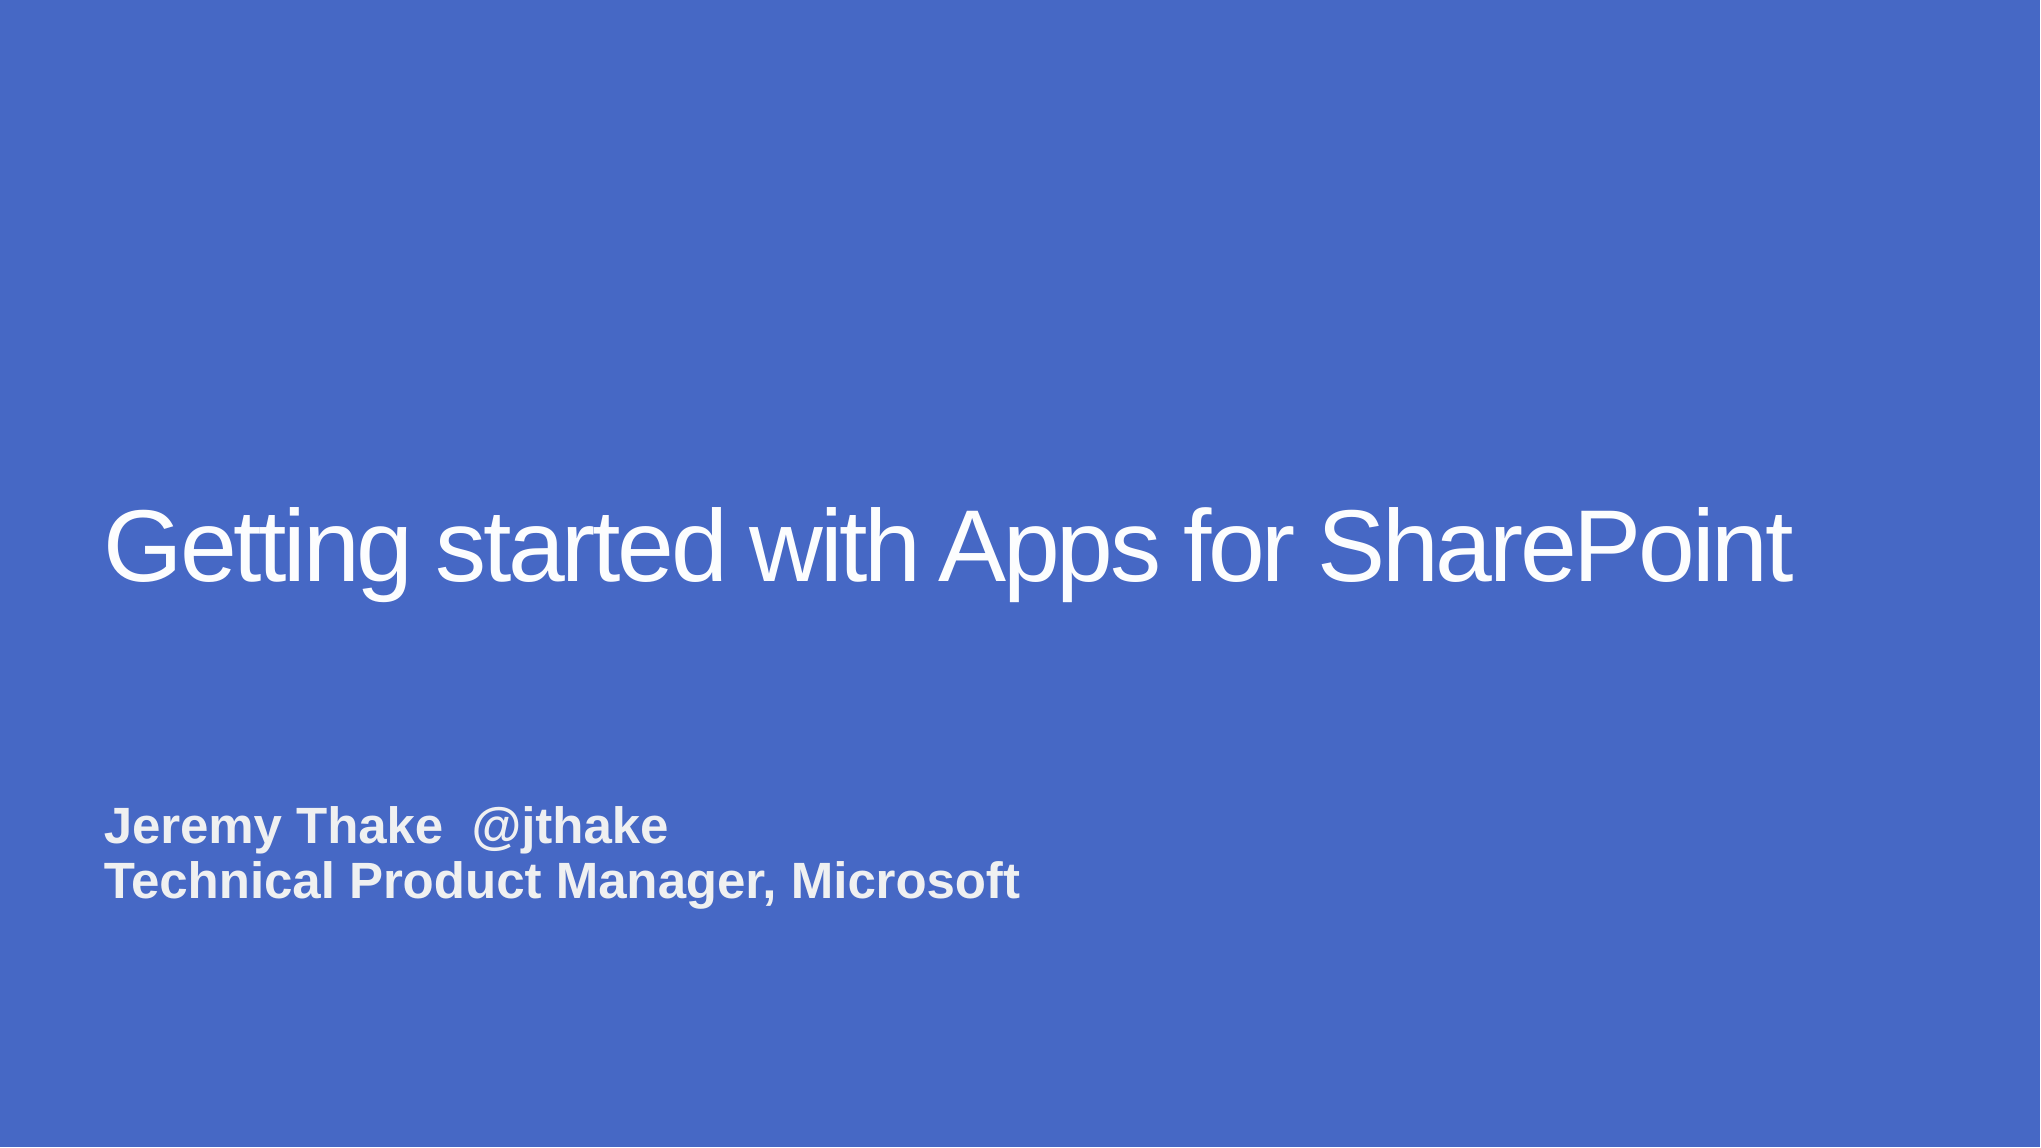

# Getting started with Apps for SharePoint
Jeremy Thake  @jthake
Technical Product Manager, Microsoft